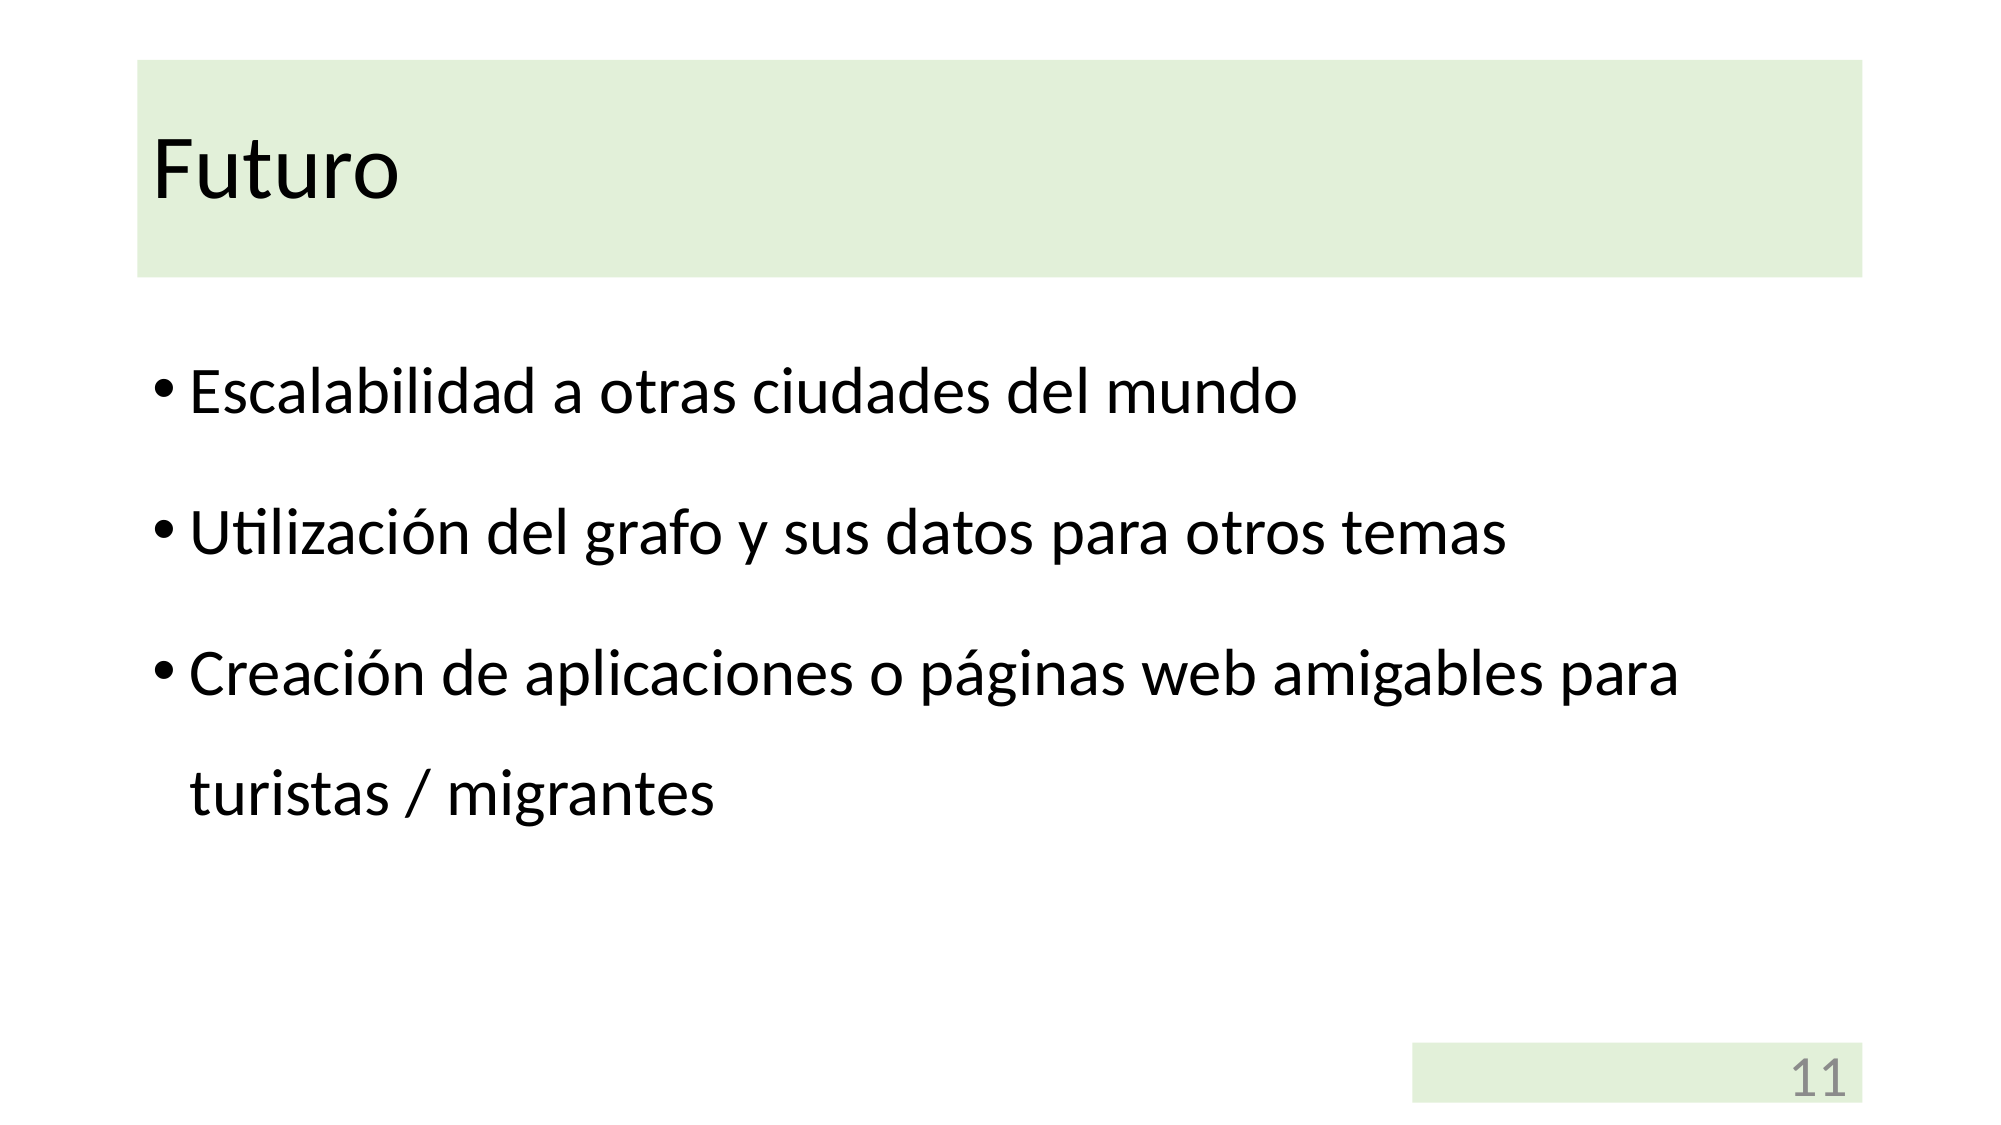

# Futuro
Escalabilidad a otras ciudades del mundo
Utilización del grafo y sus datos para otros temas
Creación de aplicaciones o páginas web amigables para turistas / migrantes
11